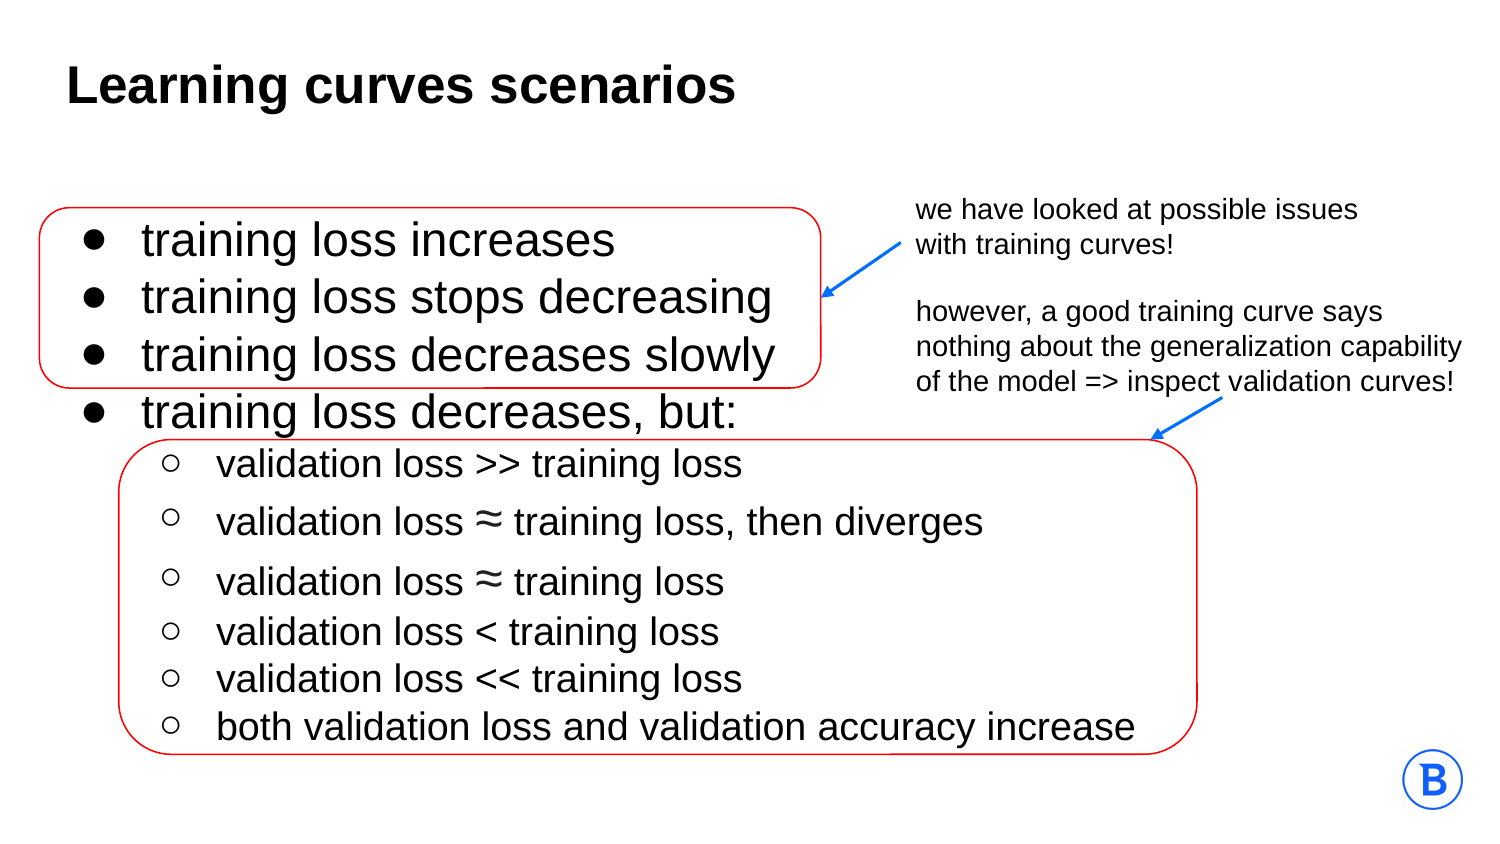

# Learning curves scenarios
we have looked at possible issues with training curves!

training loss increases
training loss stops decreasing
training loss decreases slowly
training loss decreases, but:
validation loss >> training loss
validation loss ≈ training loss, then diverges
validation loss ≈ training loss
validation loss < training loss
validation loss << training loss
both validation loss and validation accuracy increase

however, a good training curve says nothing about the generalization capability of the model => inspect validation curves!